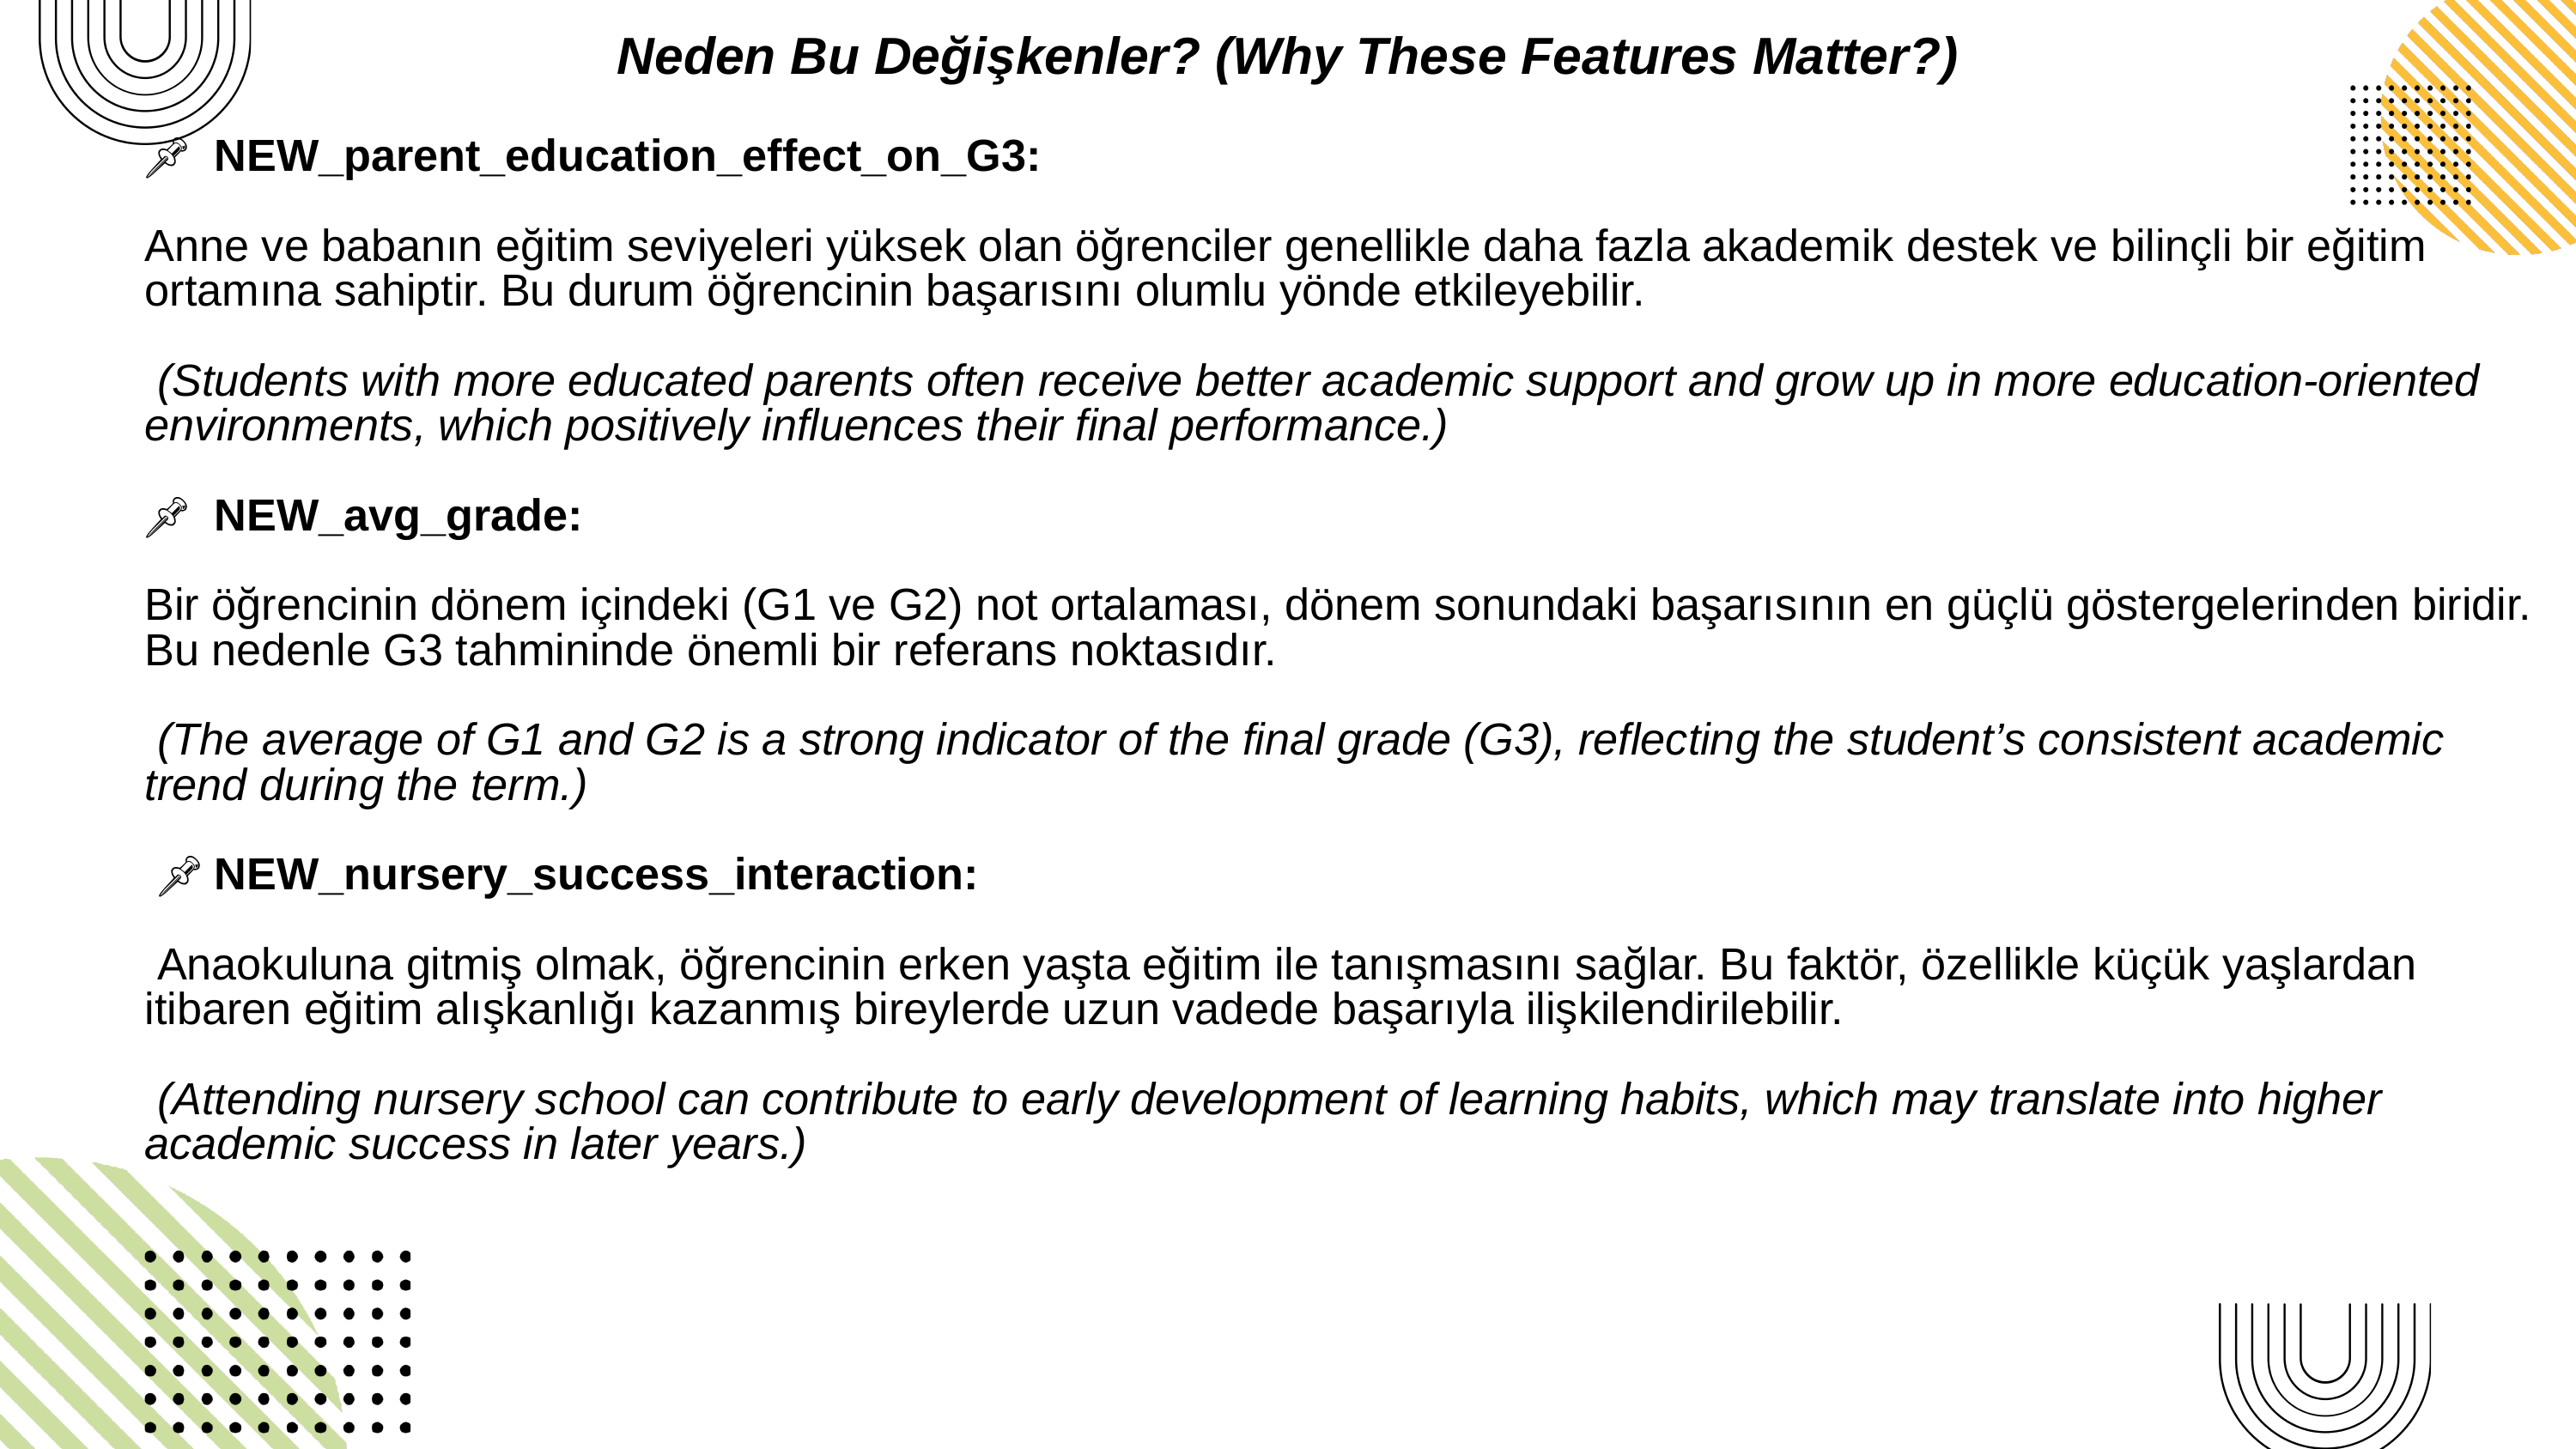

Neden Bu Değişkenler? (Why These Features Matter?)

📌  NEW_parent_education_effect_on_G3:

Anne ve babanın eğitim seviyeleri yüksek olan öğrenciler genellikle daha fazla akademik destek ve bilinçli bir eğitim ortamına sahiptir. Bu durum öğrencinin başarısını olumlu yönde etkileyebilir.

 (Students with more educated parents often receive better academic support and grow up in more education-oriented environments, which positively influences their final performance.)

📌  NEW_avg_grade:

Bir öğrencinin dönem içindeki (G1 ve G2) not ortalaması, dönem sonundaki başarısının en güçlü göstergelerinden biridir.
Bu nedenle G3 tahmininde önemli bir referans noktasıdır.

 (The average of G1 and G2 is a strong indicator of the final grade (G3), reflecting the student’s consistent academic trend during the term.)

 📌 NEW_nursery_success_interaction:

 Anaokuluna gitmiş olmak, öğrencinin erken yaşta eğitim ile tanışmasını sağlar. Bu faktör, özellikle küçük yaşlardan itibaren eğitim alışkanlığı kazanmış bireylerde uzun vadede başarıyla ilişkilendirilebilir.

 (Attending nursery school can contribute to early development of learning habits, which may translate into higher academic success in later years.)